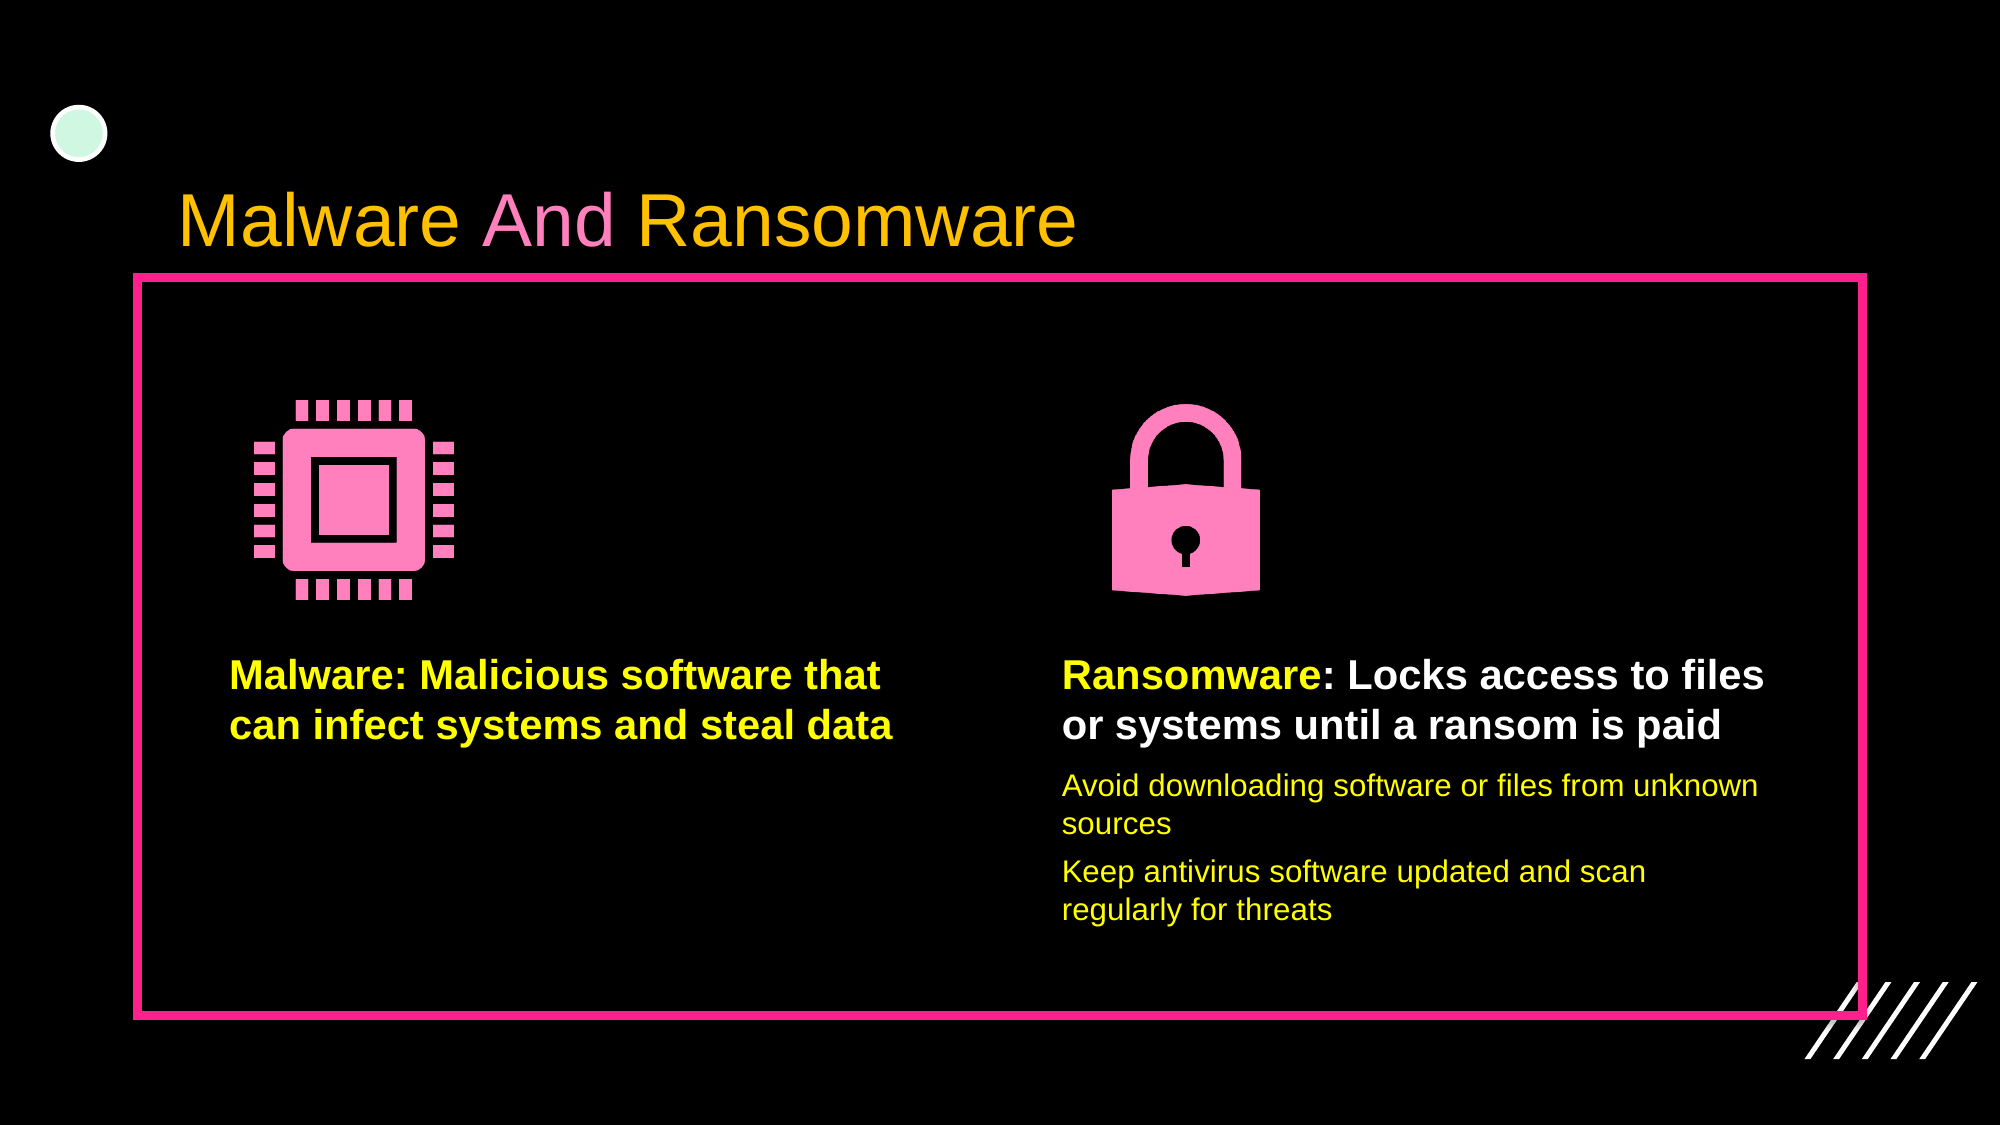

# Malware And Ransomware

Malware: Malicious software that can infect systems and steal data
Ransomware: Locks access to files or systems until a ransom is paid
Avoid downloading software or files from unknown sources
Keep antivirus software updated and scan regularly for threats